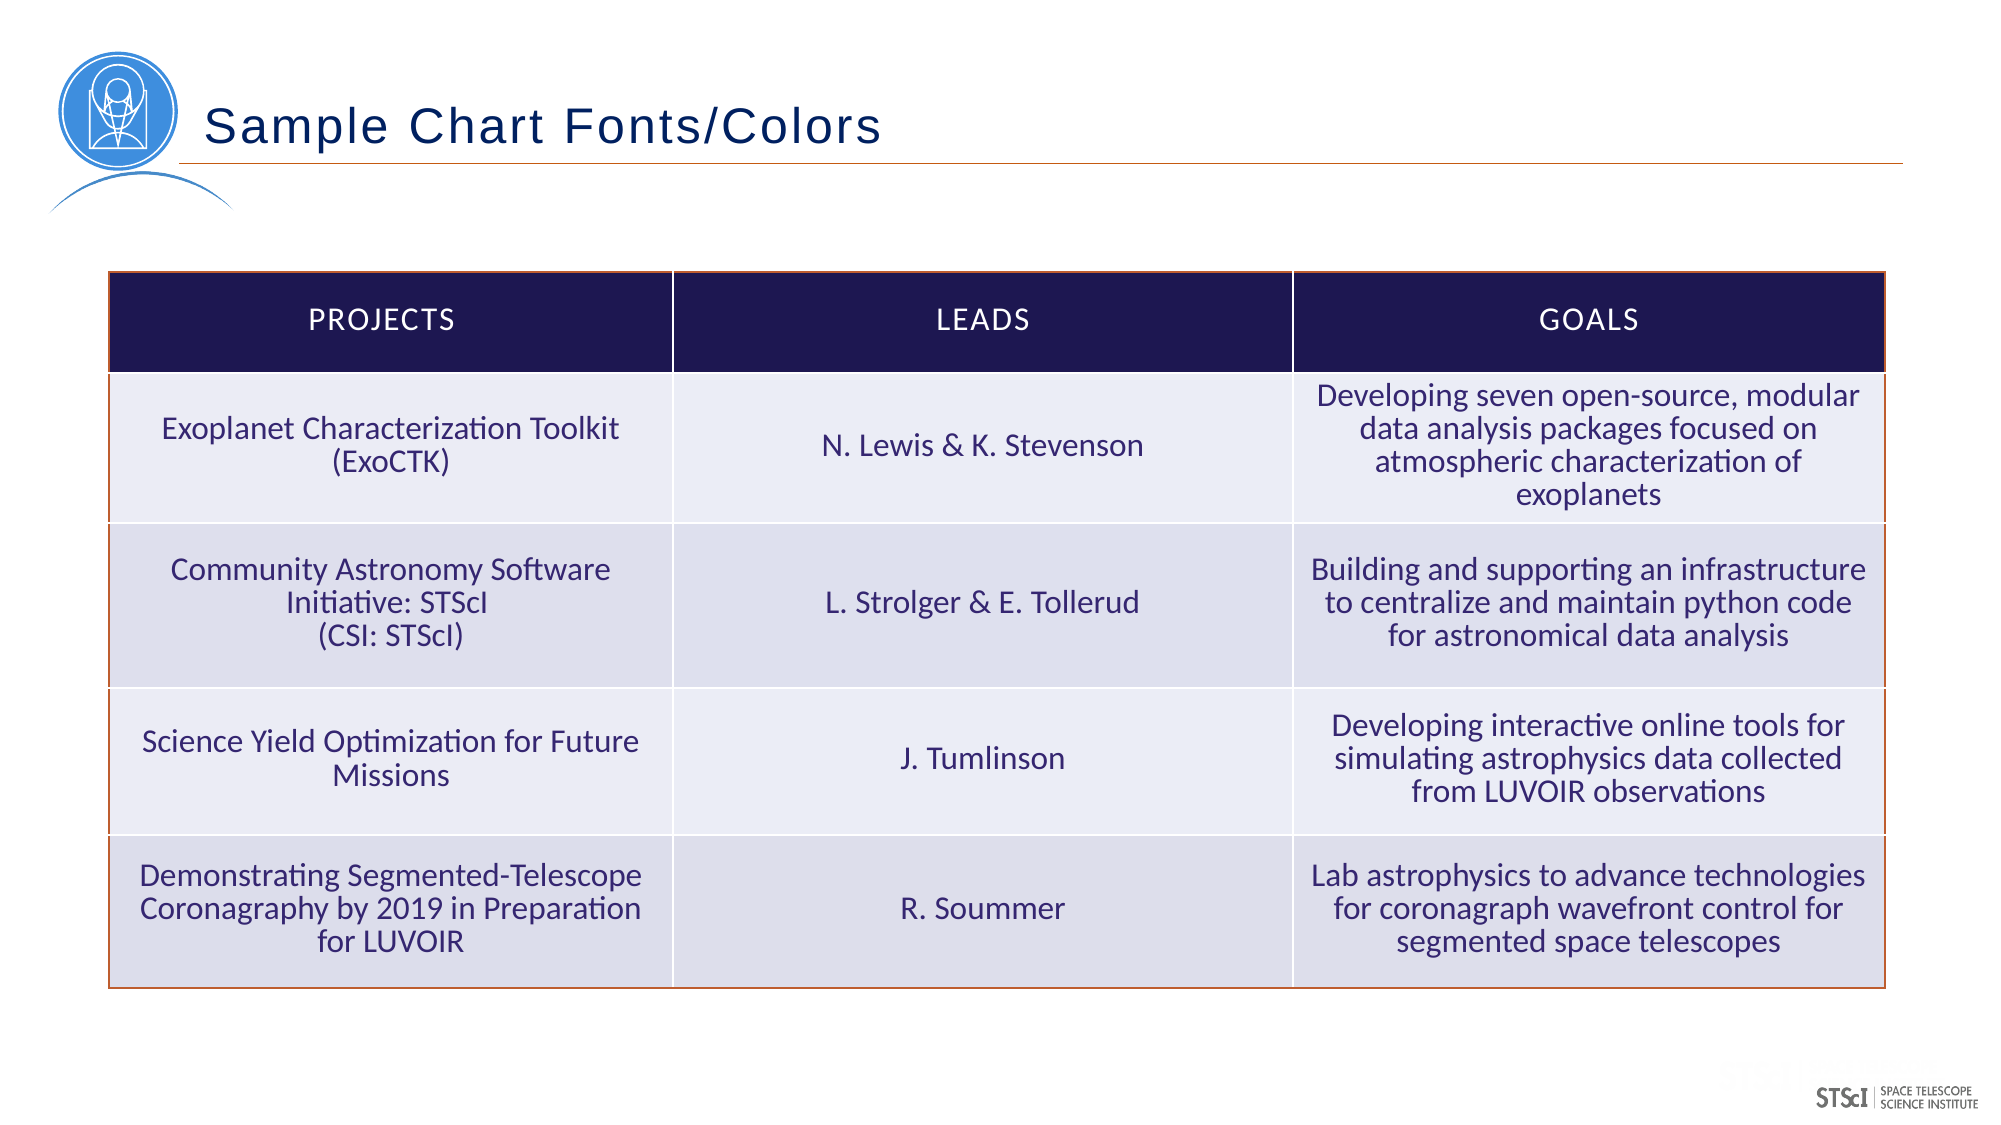

Sample Chart Fonts/Colors
| PROJECTS | LEADS | GOALS |
| --- | --- | --- |
| Exoplanet Characterization Toolkit (ExoCTK) | N. Lewis & K. Stevenson | Developing seven open-source, modular data analysis packages focused on atmospheric characterization of exoplanets |
| Community Astronomy Software Initiative: STScI  (CSI: STScI) | L. Strolger & E. Tollerud | Building and supporting an infrastructure to centralize and maintain python code for astronomical data analysis |
| Science Yield Optimization for Future Missions | J. Tumlinson | Developing interactive online tools for simulating astrophysics data collected from LUVOIR observations |
| Demonstrating Segmented-Telescope Coronagraphy by 2019 in Preparation for LUVOIR | R. Soummer | Lab astrophysics to advance technologies for coronagraph wavefront control for segmented space telescopes |